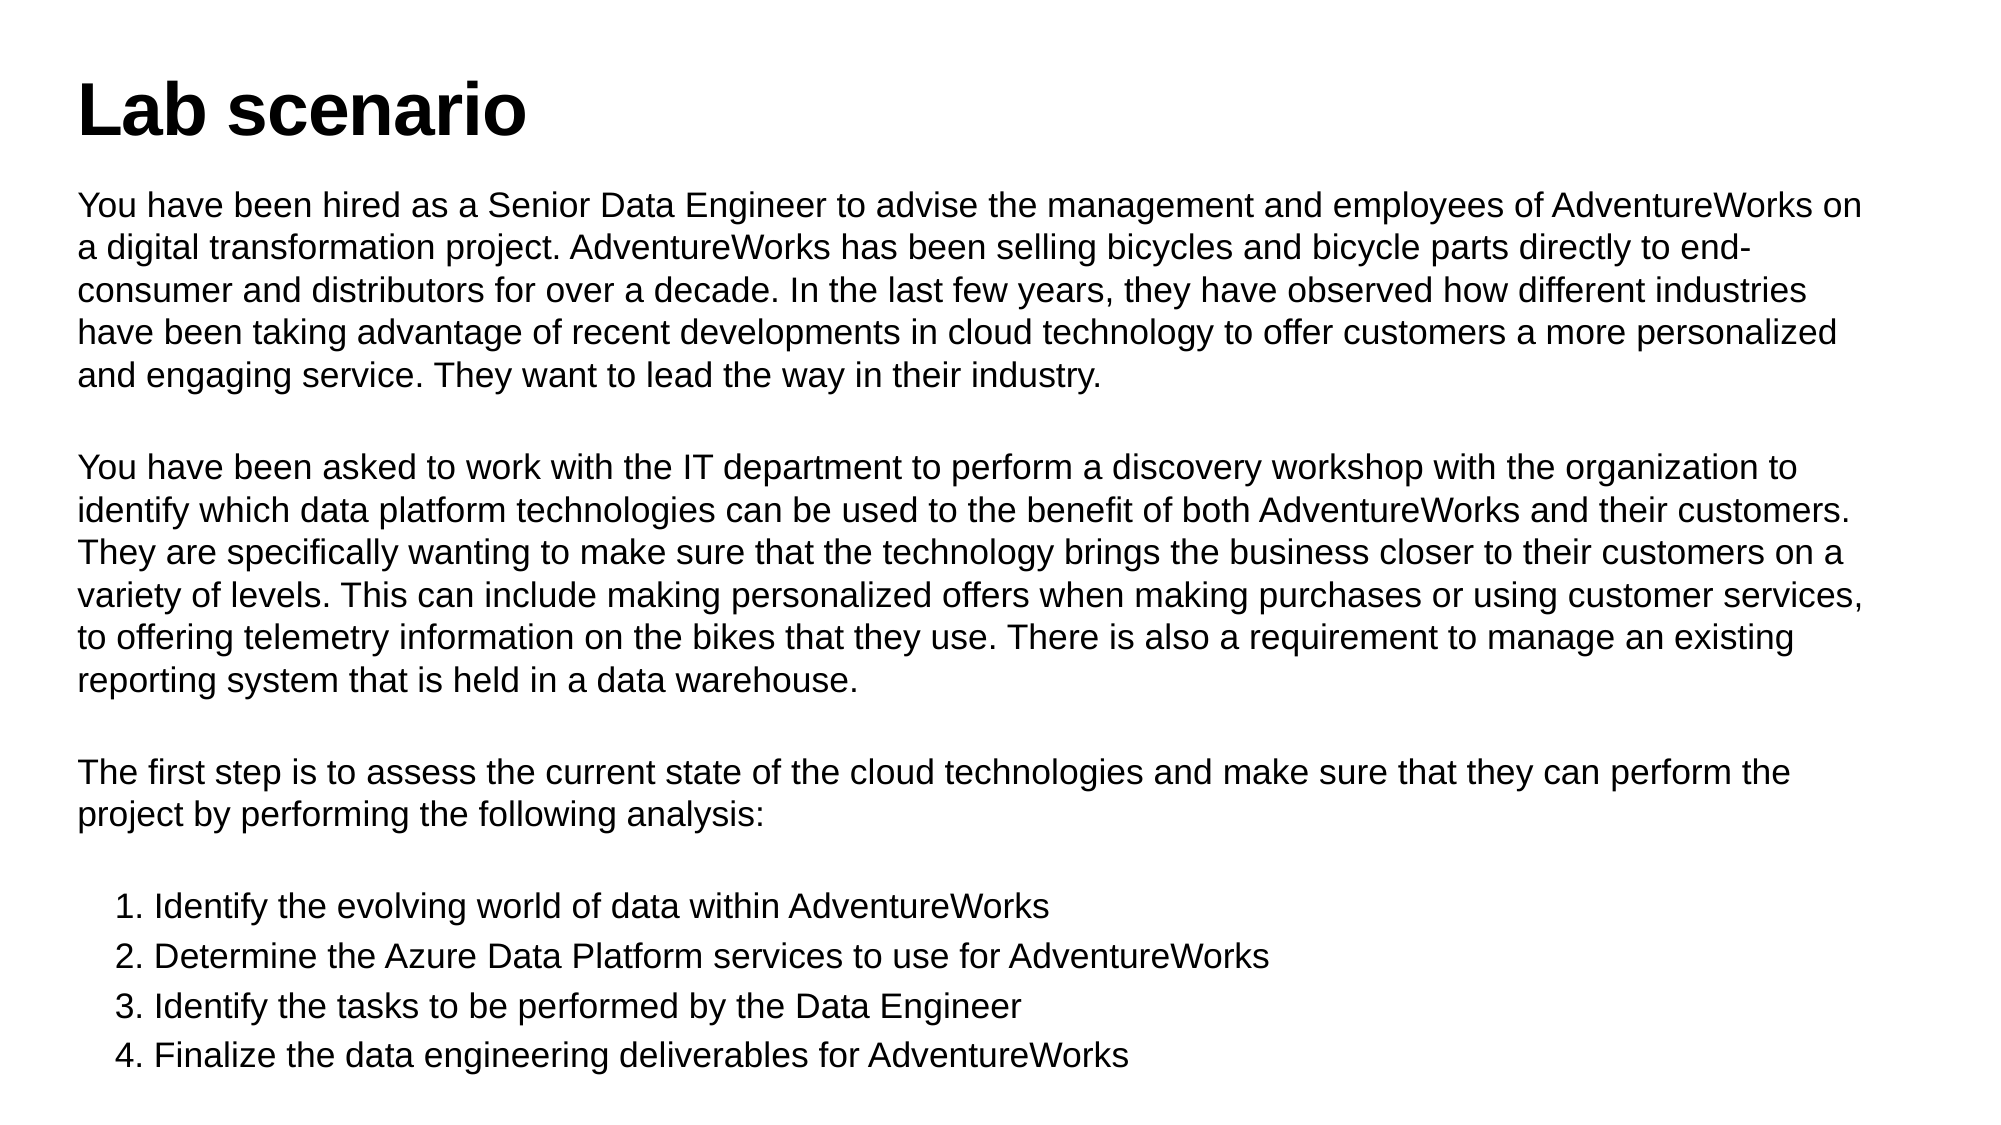

# Lab scenario
You have been hired as a Senior Data Engineer to advise the management and employees of AdventureWorks on a digital transformation project. AdventureWorks has been selling bicycles and bicycle parts directly to end-consumer and distributors for over a decade. In the last few years, they have observed how different industries have been taking advantage of recent developments in cloud technology to offer customers a more personalized and engaging service. They want to lead the way in their industry.
You have been asked to work with the IT department to perform a discovery workshop with the organization to identify which data platform technologies can be used to the benefit of both AdventureWorks and their customers. They are specifically wanting to make sure that the technology brings the business closer to their customers on a variety of levels. This can include making personalized offers when making purchases or using customer services, to offering telemetry information on the bikes that they use. There is also a requirement to manage an existing reporting system that is held in a data warehouse.
The first step is to assess the current state of the cloud technologies and make sure that they can perform the project by performing the following analysis:
1. Identify the evolving world of data within AdventureWorks
2. Determine the Azure Data Platform services to use for AdventureWorks
3. Identify the tasks to be performed by the Data Engineer
4. Finalize the data engineering deliverables for AdventureWorks